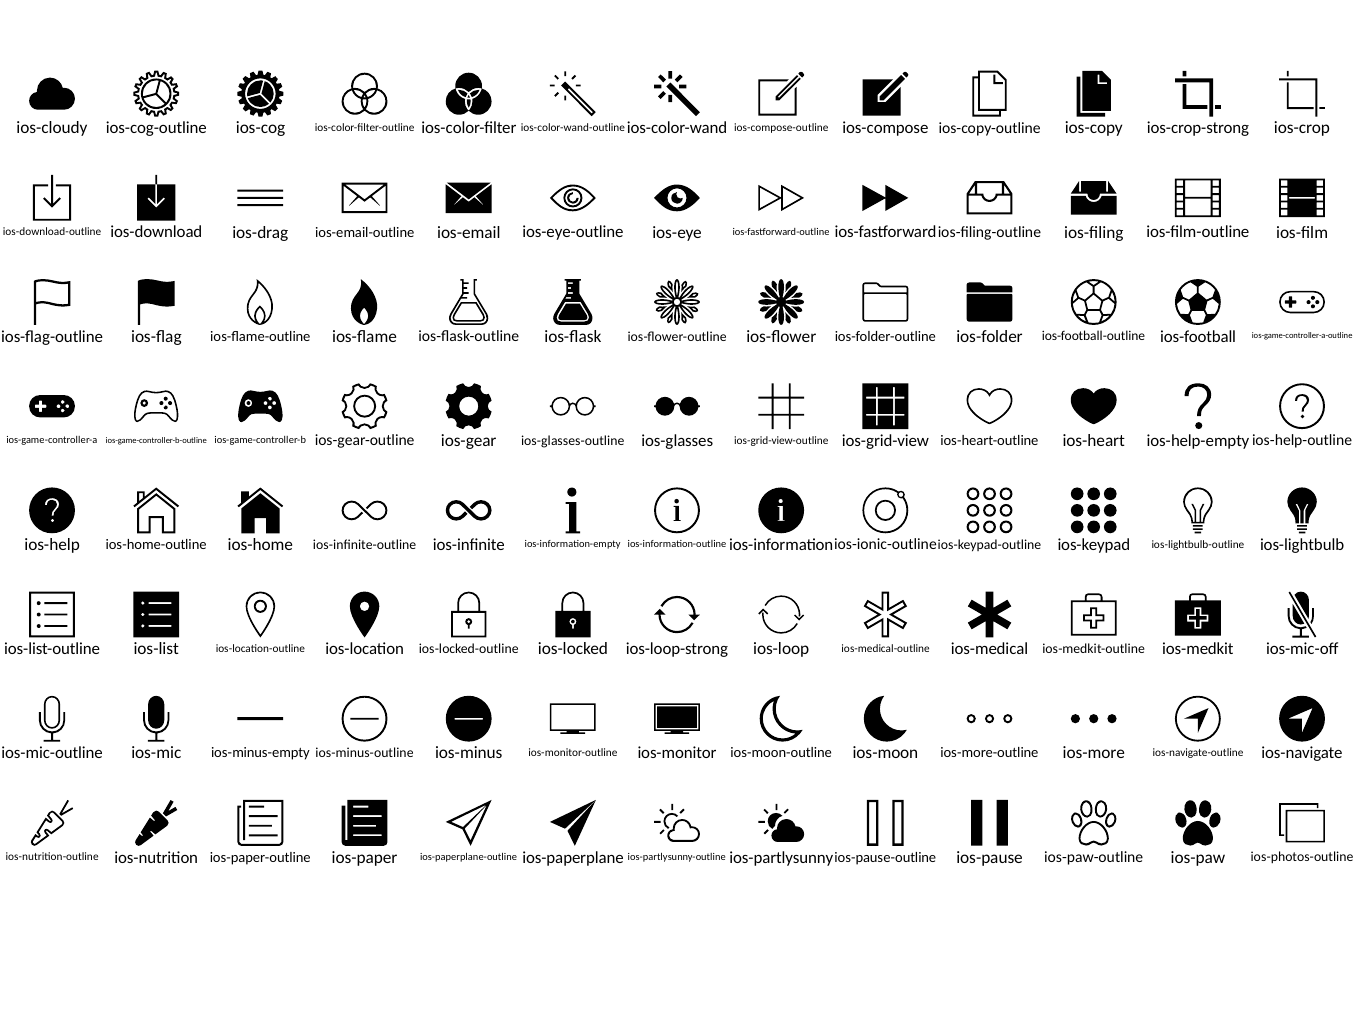

ios-cloudy
ios-cog-outline
ios-cog
ios-color-filter-outline
ios-color-filter
ios-color-wand-outline
ios-color-wand
ios-compose-outline
ios-compose
ios-copy-outline
ios-copy
ios-crop-strong
ios-crop

ios-download-outline
ios-download
ios-drag
ios-email-outline
ios-email
ios-eye-outline
ios-eye
ios-fastforward-outline
ios-fastforward
ios-filing-outline
ios-filing
ios-film-outline
ios-film

ios-flag-outline
ios-flag
ios-flame-outline
ios-flame
ios-flask-outline
ios-flask
ios-flower-outline
ios-flower
ios-folder-outline
ios-folder
ios-football-outline
ios-football
ios-game-controller-a-outline

ios-game-controller-a
ios-game-controller-b-outline
ios-game-controller-b
ios-gear-outline
ios-gear
ios-glasses-outline
ios-glasses
ios-grid-view-outline
ios-grid-view
ios-heart-outline
ios-heart
ios-help-empty
ios-help-outline

ios-help
ios-home-outline
ios-home
ios-infinite-outline
ios-infinite
ios-information-empty
ios-information-outline
ios-information
ios-ionic-outline
ios-keypad-outline
ios-keypad
ios-lightbulb-outline
ios-lightbulb

ios-list-outline
ios-list
ios-location-outline
ios-location
ios-locked-outline
ios-locked
ios-loop-strong
ios-loop
ios-medical-outline
ios-medical
ios-medkit-outline
ios-medkit
ios-mic-off

ios-mic-outline
ios-mic
ios-minus-empty
ios-minus-outline
ios-minus
ios-monitor-outline
ios-monitor
ios-moon-outline
ios-moon
ios-more-outline
ios-more
ios-navigate-outline
ios-navigate

ios-nutrition-outline
ios-nutrition
ios-paper-outline
ios-paper
ios-paperplane-outline
ios-paperplane
ios-partlysunny-outline
ios-partlysunny
ios-pause-outline
ios-pause
ios-paw-outline
ios-paw
ios-photos-outline